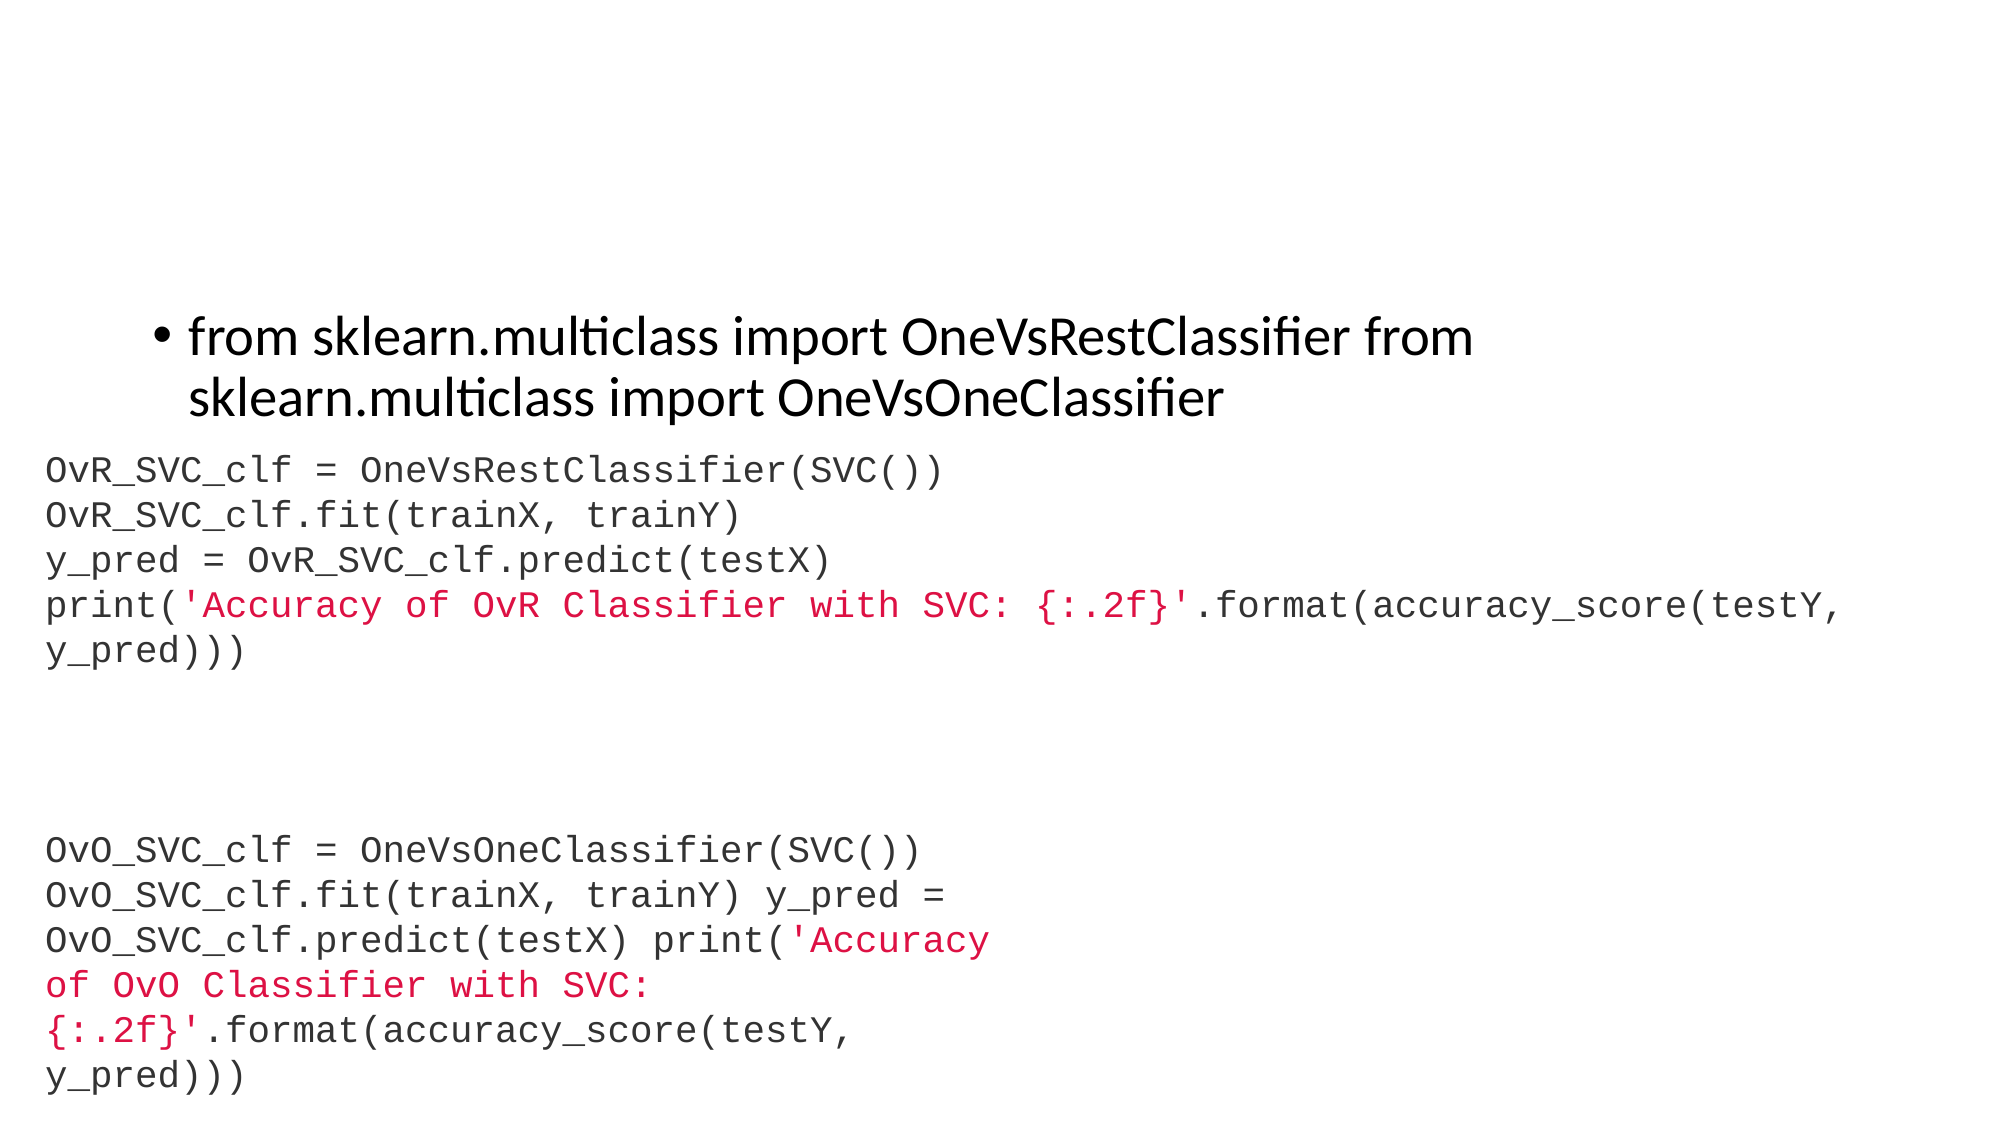

#
from sklearn.multiclass import OneVsRestClassifier from sklearn.multiclass import OneVsOneClassifier
OvR_SVC_clf = OneVsRestClassifier(SVC())
OvR_SVC_clf.fit(trainX, trainY)
y_pred = OvR_SVC_clf.predict(testX)
print('Accuracy of OvR Classifier with SVC: {:.2f}'.format(accuracy_score(testY, y_pred)))
OvO_SVC_clf = OneVsOneClassifier(SVC()) OvO_SVC_clf.fit(trainX, trainY) y_pred = OvO_SVC_clf.predict(testX) print('Accuracy of OvO Classifier with SVC: {:.2f}'.format(accuracy_score(testY, y_pred)))